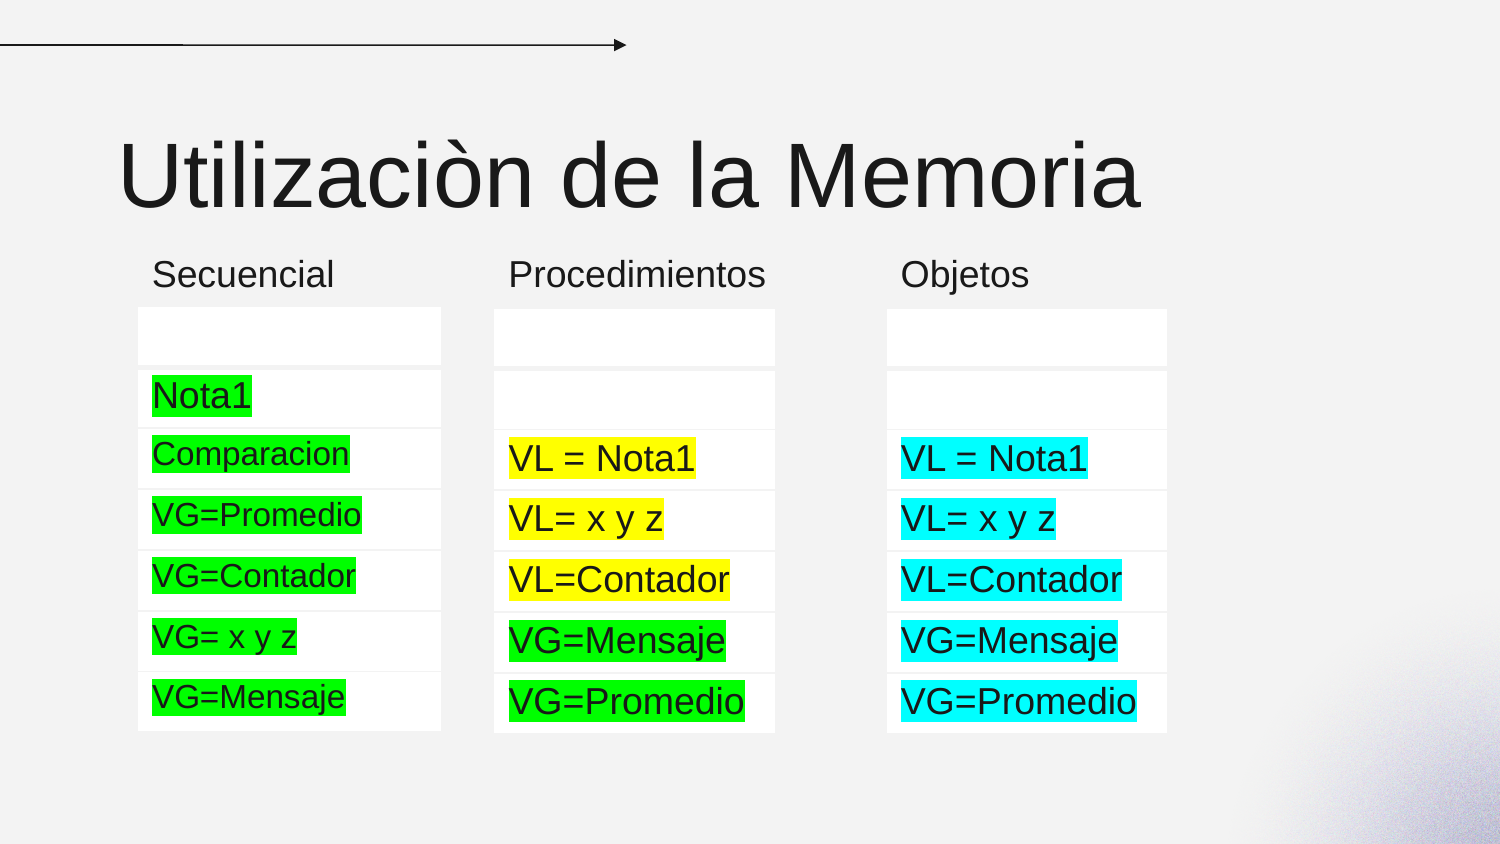

# Utilizaciòn de la Memoria
Secuencial
Procedimientos
Objetos
|  |
| --- |
| Nota1 |
| Comparacion |
| VG=Promedio |
| VG=Contador |
| VG= x y z |
| VG=Mensaje |
|  |
| --- |
|  |
| VL = Nota1 |
| VL= x y z |
| VL=Contador |
| VG=Mensaje |
| VG=Promedio |
|  |
| --- |
|  |
| VL = Nota1 |
| VL= x y z |
| VL=Contador |
| VG=Mensaje |
| VG=Promedio |